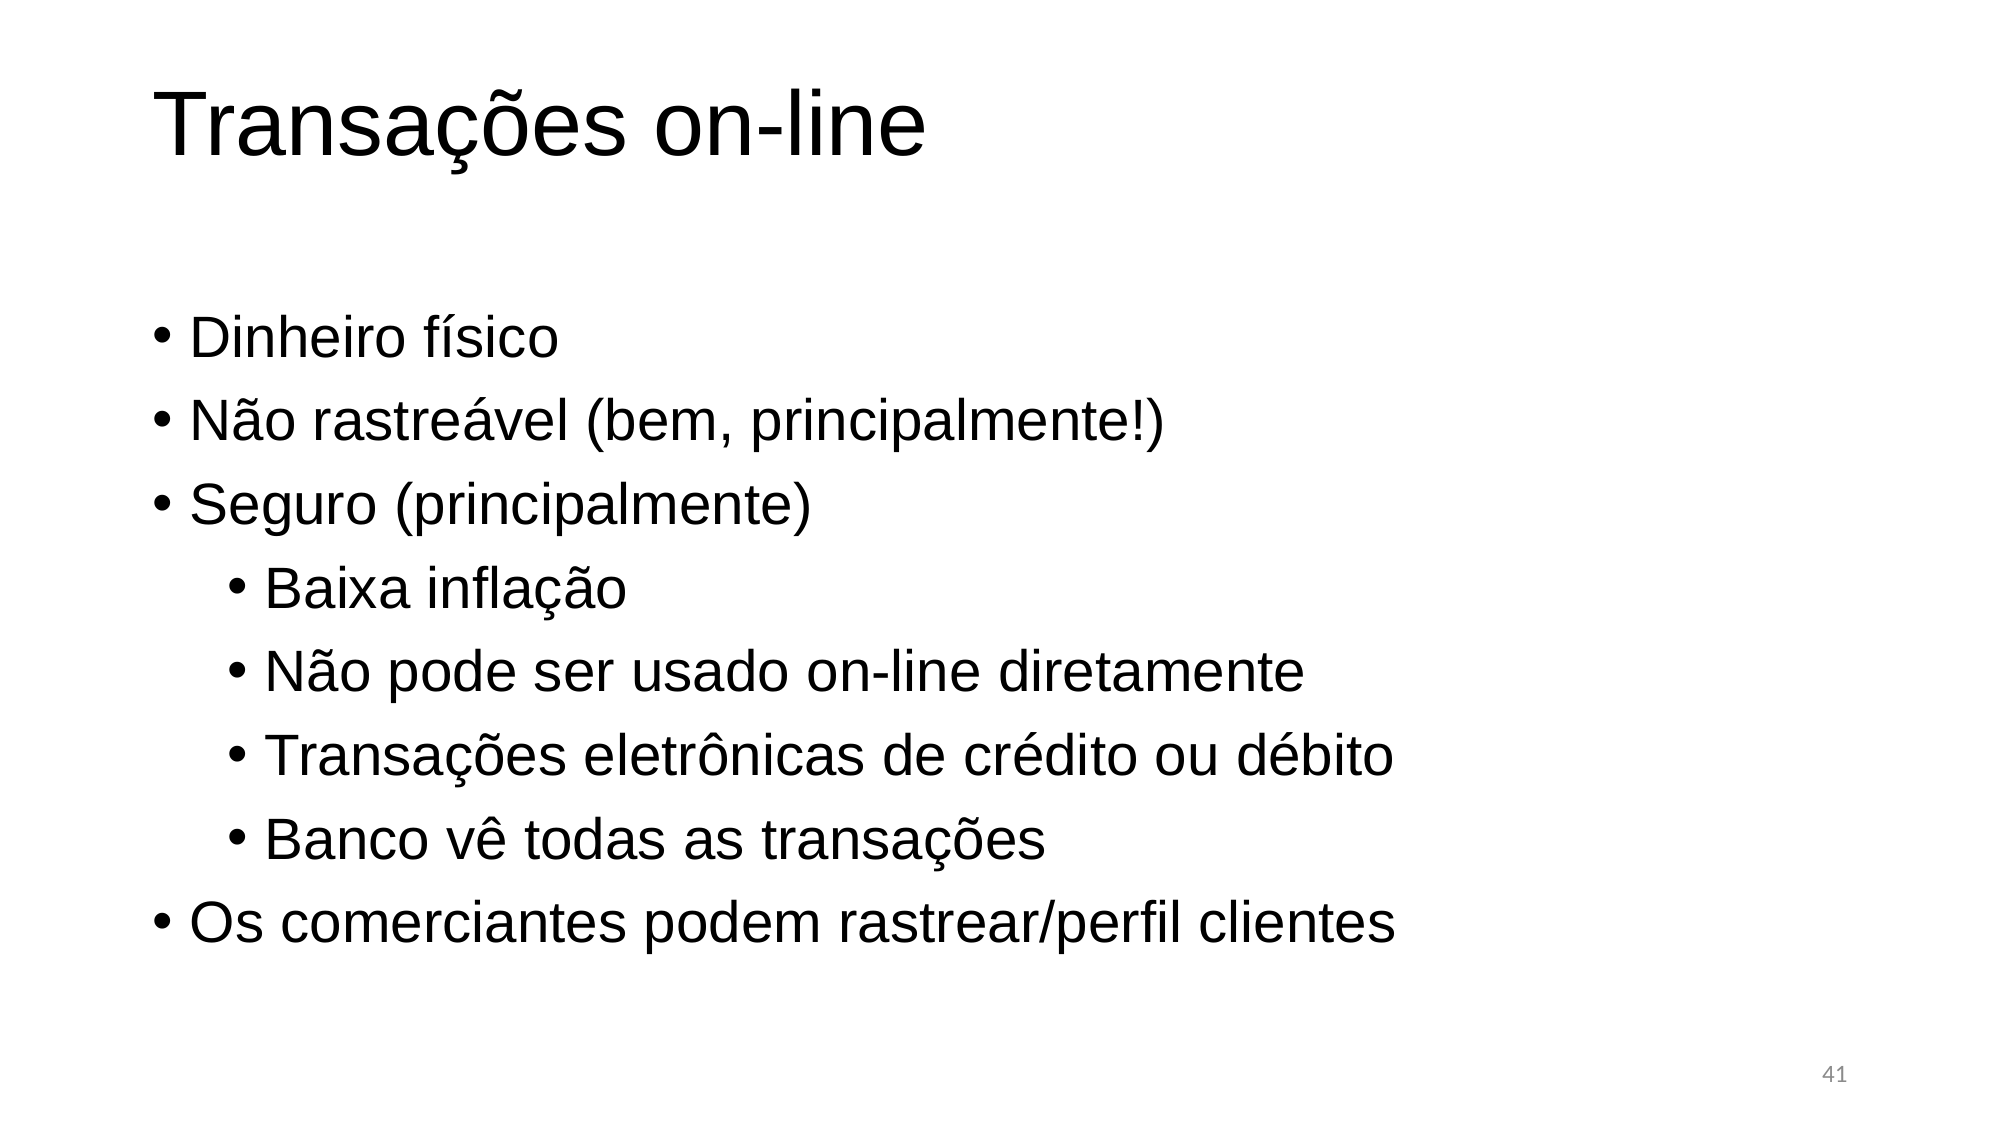

Transações on-line

Dinheiro físico
Não rastreável (bem, principalmente!)
Seguro (principalmente)
Baixa inflação
Não pode ser usado on-line diretamente
Transações eletrônicas de crédito ou débito
Banco vê todas as transações
Os comerciantes podem rastrear/perfil clientes
41